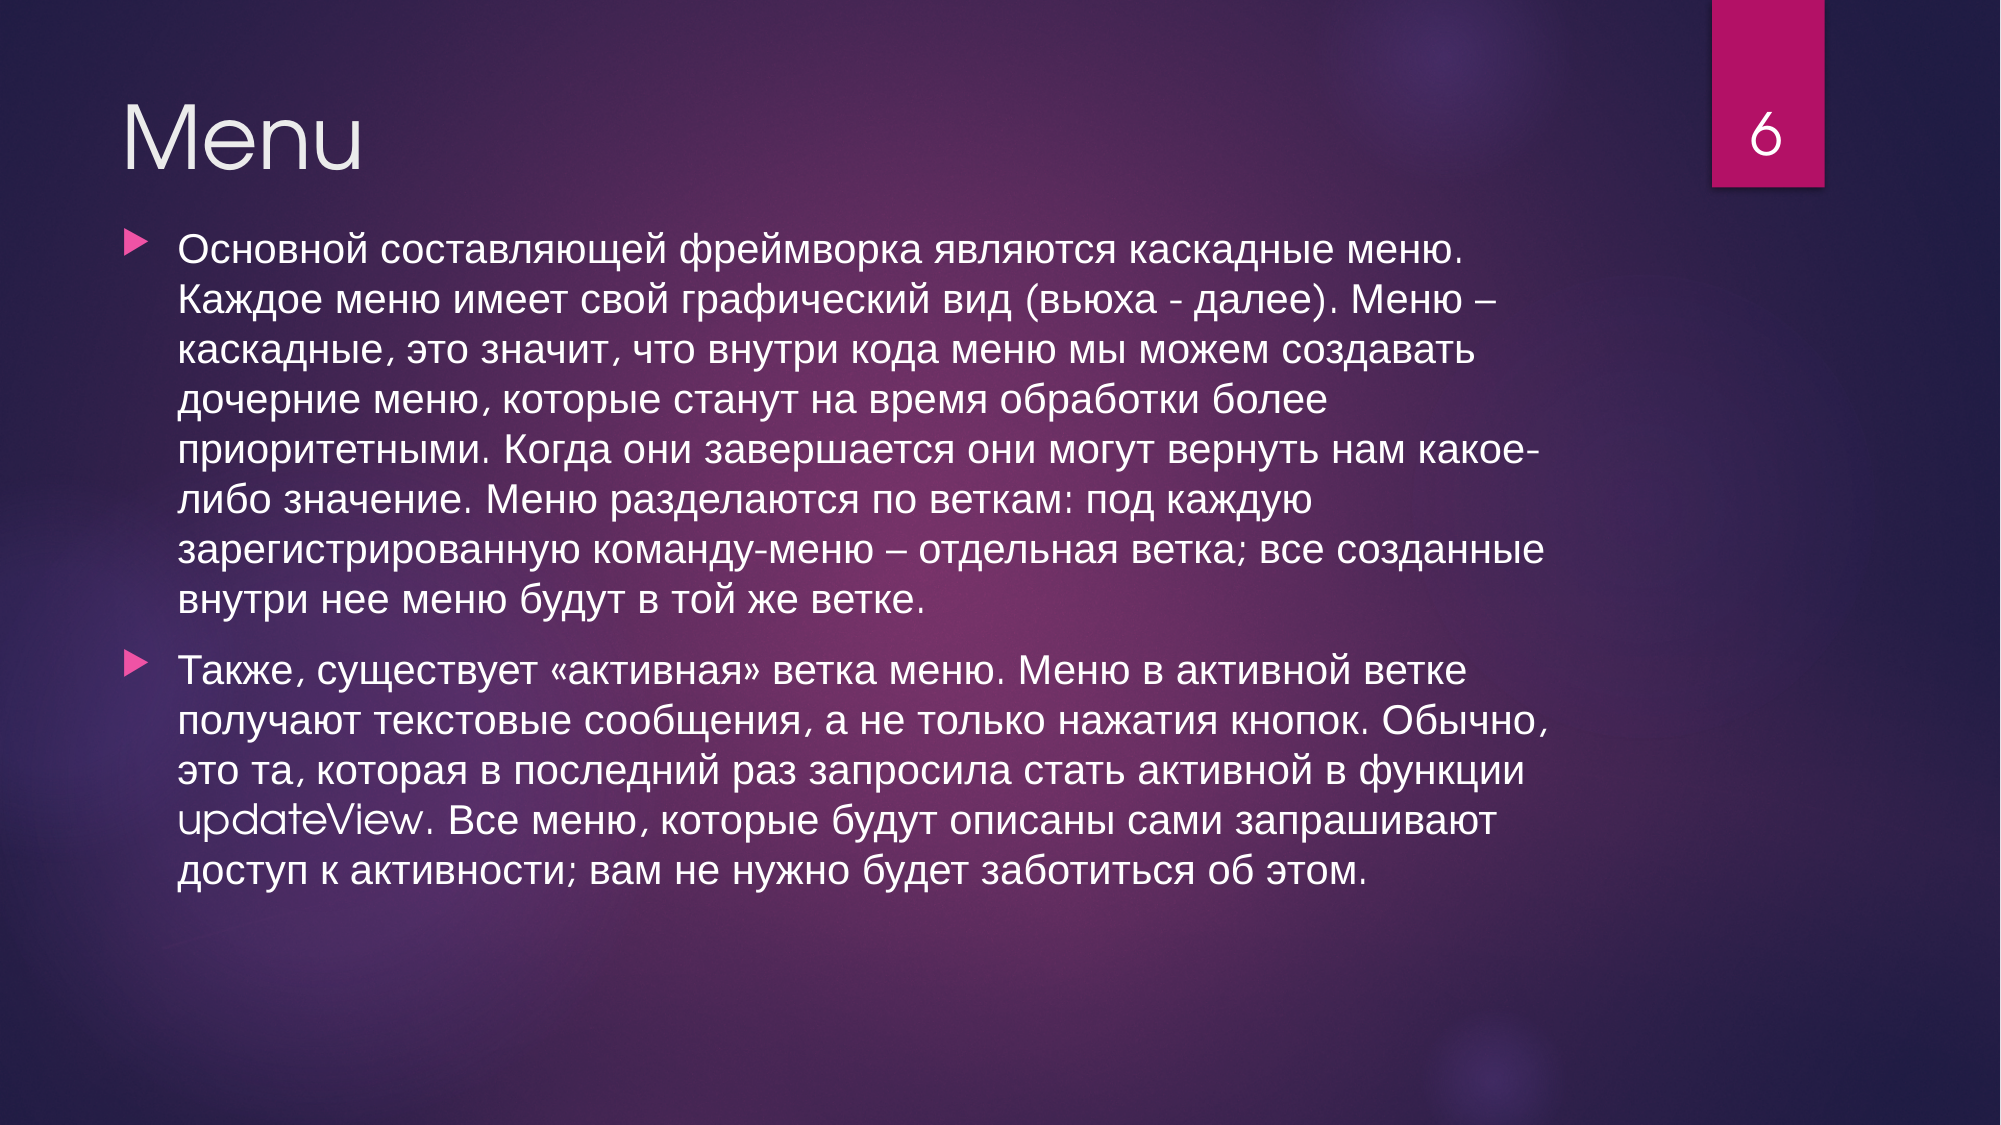

6
# Menu
Основной составляющей фреймворка являются каскадные меню. Каждое меню имеет свой графический вид (вьюха - далее). Меню – каскадные, это значит, что внутри кода меню мы можем создавать дочерние меню, которые станут на время обработки более приоритетными. Когда они завершается они могут вернуть нам какое-либо значение. Меню разделаются по веткам: под каждую зарегистрированную команду-меню – отдельная ветка; все созданные внутри нее меню будут в той же ветке.
Также, существует «активная» ветка меню. Меню в активной ветке получают текстовые сообщения, а не только нажатия кнопок. Обычно, это та, которая в последний раз запросила стать активной в функции updateView. Все меню, которые будут описаны сами запрашивают доступ к активности; вам не нужно будет заботиться об этом.